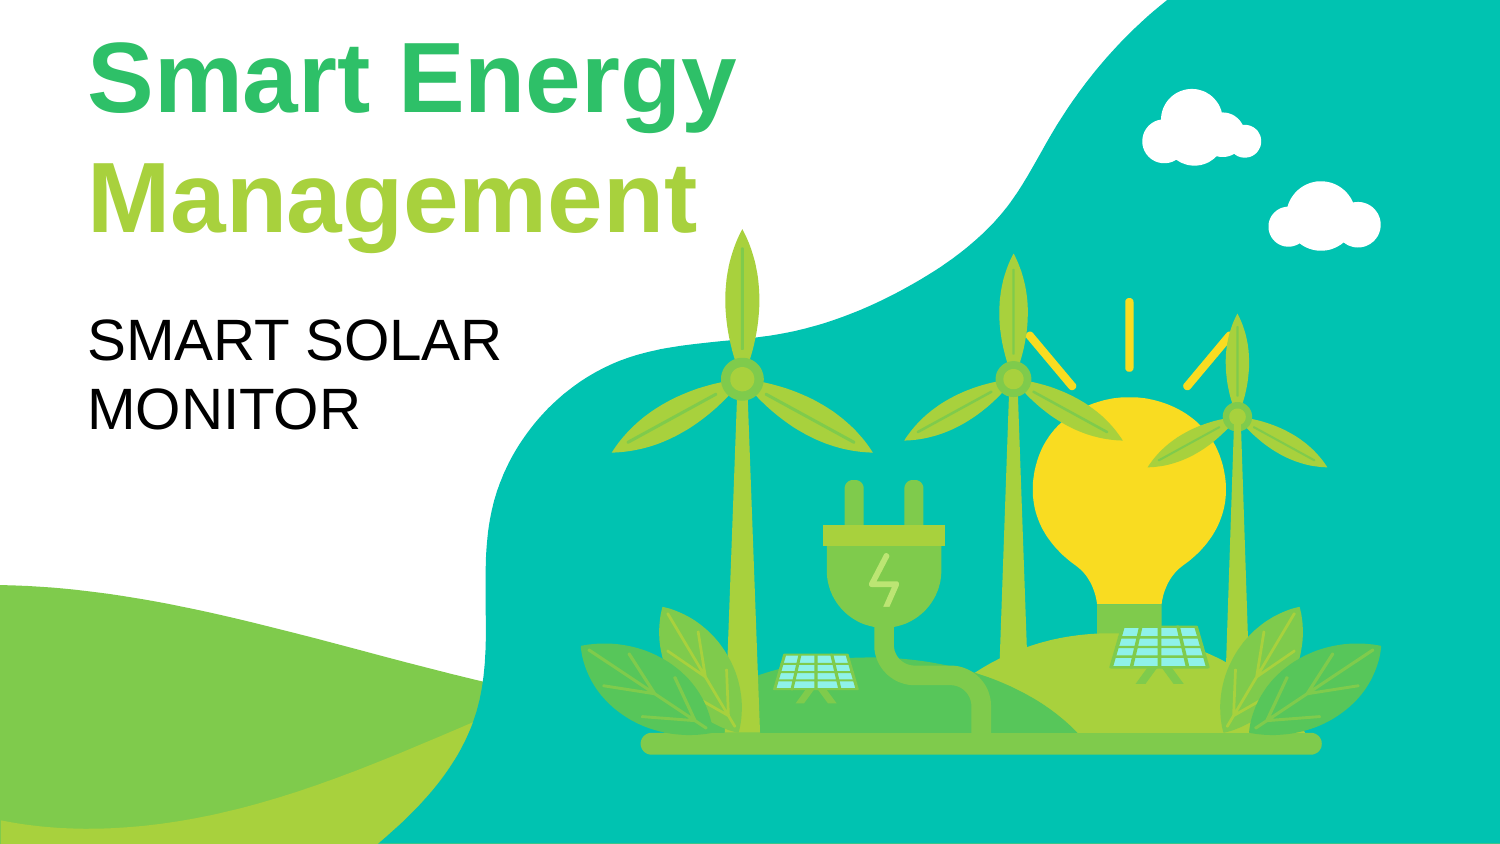

# Smart Energy Management

SMART SOLAR MONITOR